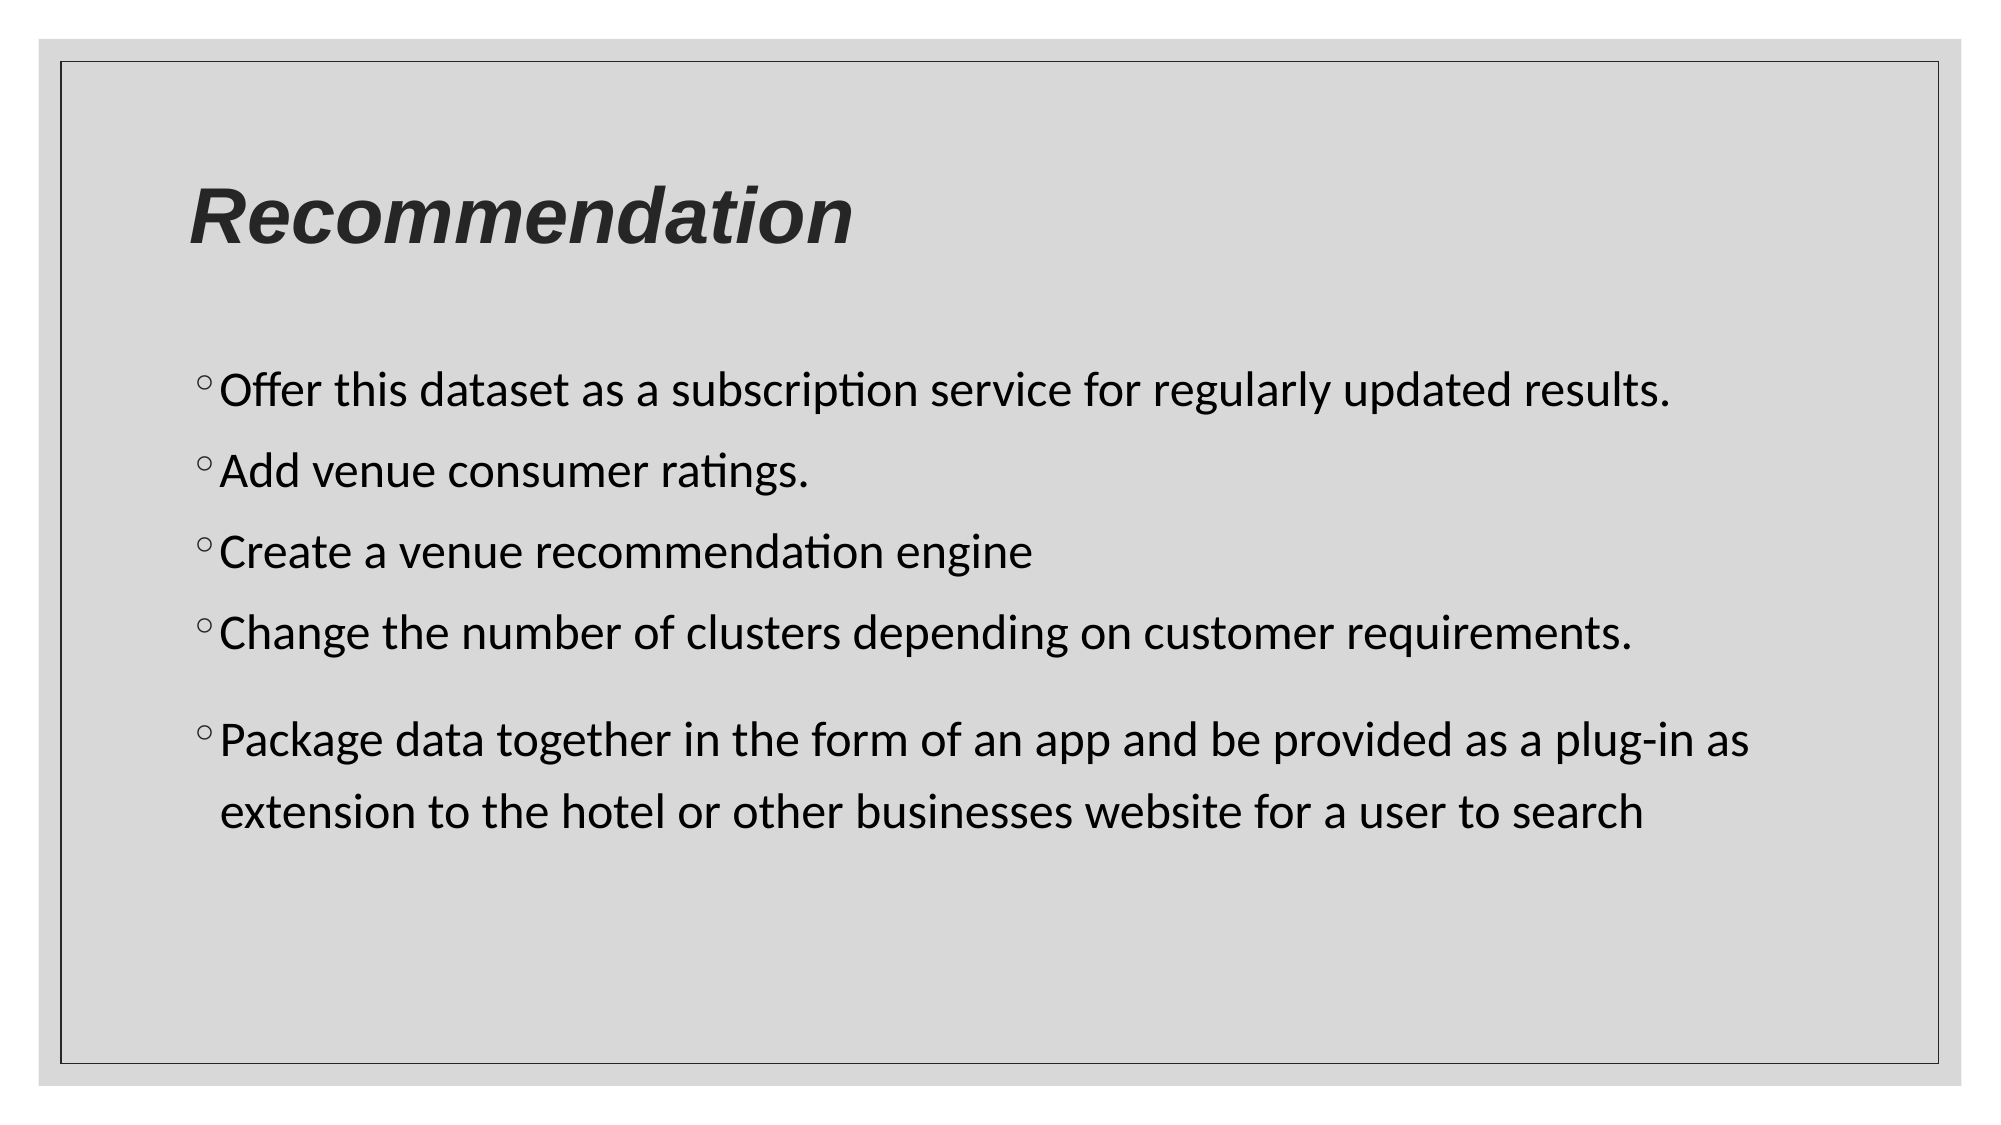

# Recommendation
Offer this dataset as a subscription service for regularly updated results.
Add venue consumer ratings.
Create a venue recommendation engine
Change the number of clusters depending on customer requirements.
Package data together in the form of an app and be provided as a plug-in as extension to the hotel or other businesses website for a user to search